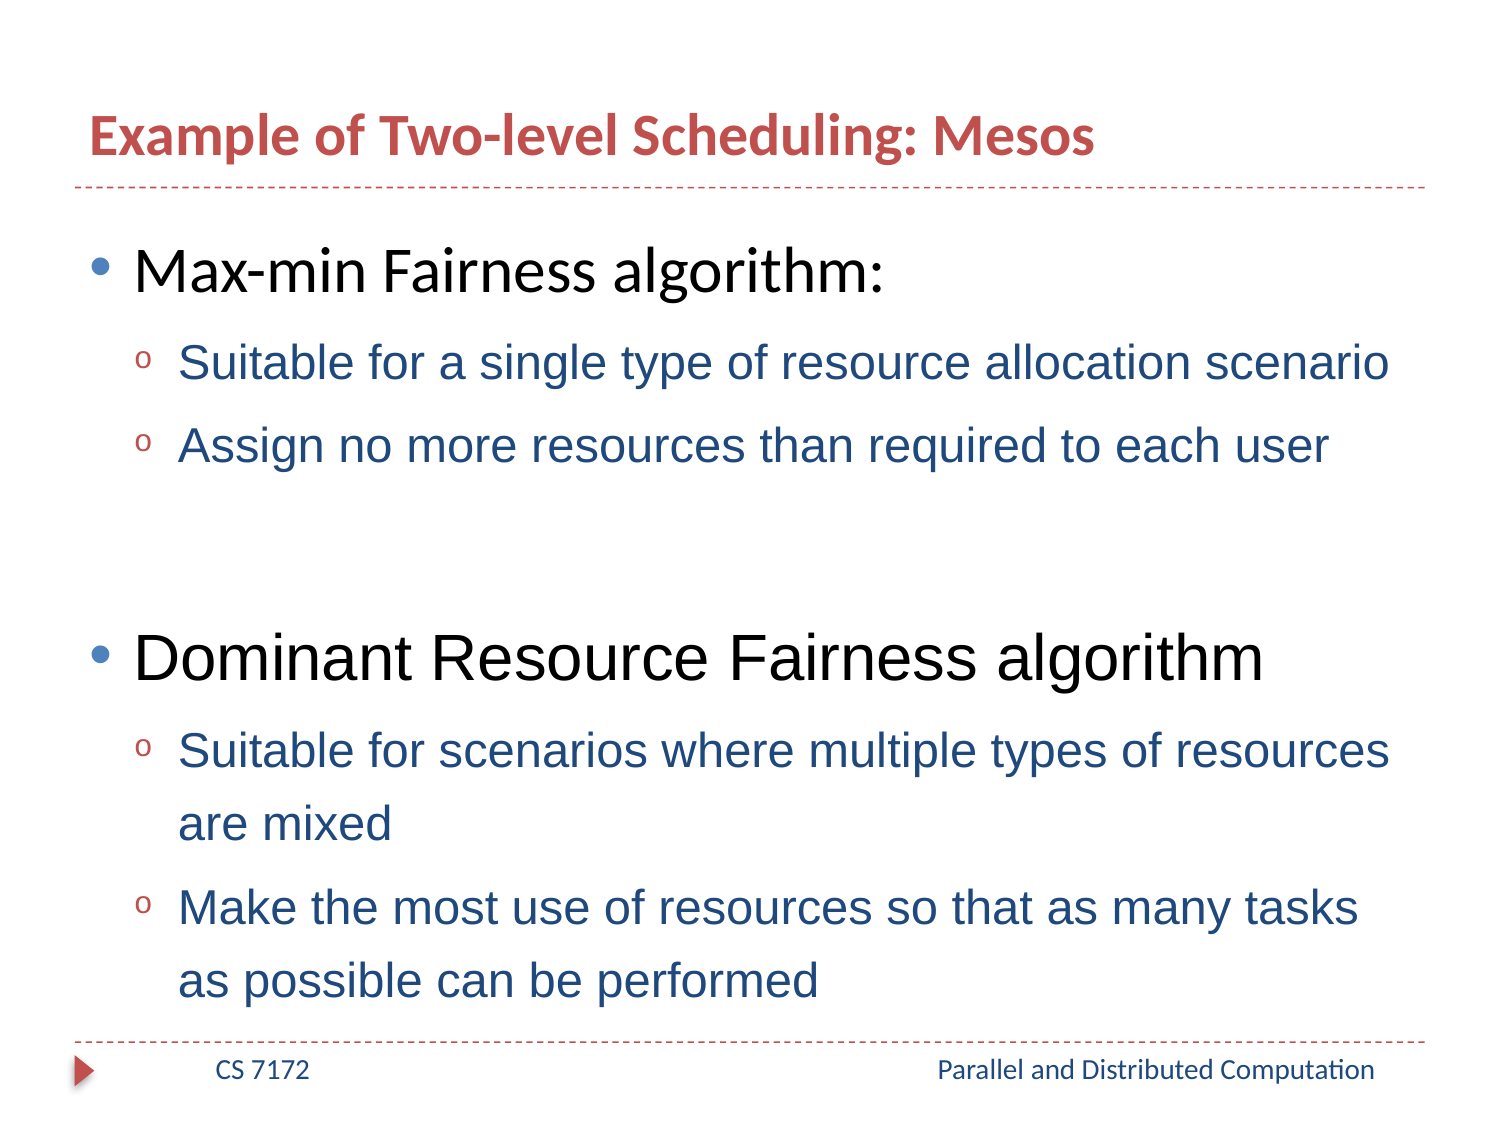

# Example of Two-level Scheduling: Mesos
Max-min Fairness algorithm:
Suitable for a single type of resource allocation scenario
Assign no more resources than required to each user

Dominant Resource Fairness algorithm
Suitable for scenarios where multiple types of resources are mixed
Make the most use of resources so that as many tasks as possible can be performed
CS 7172
Parallel and Distributed Computation